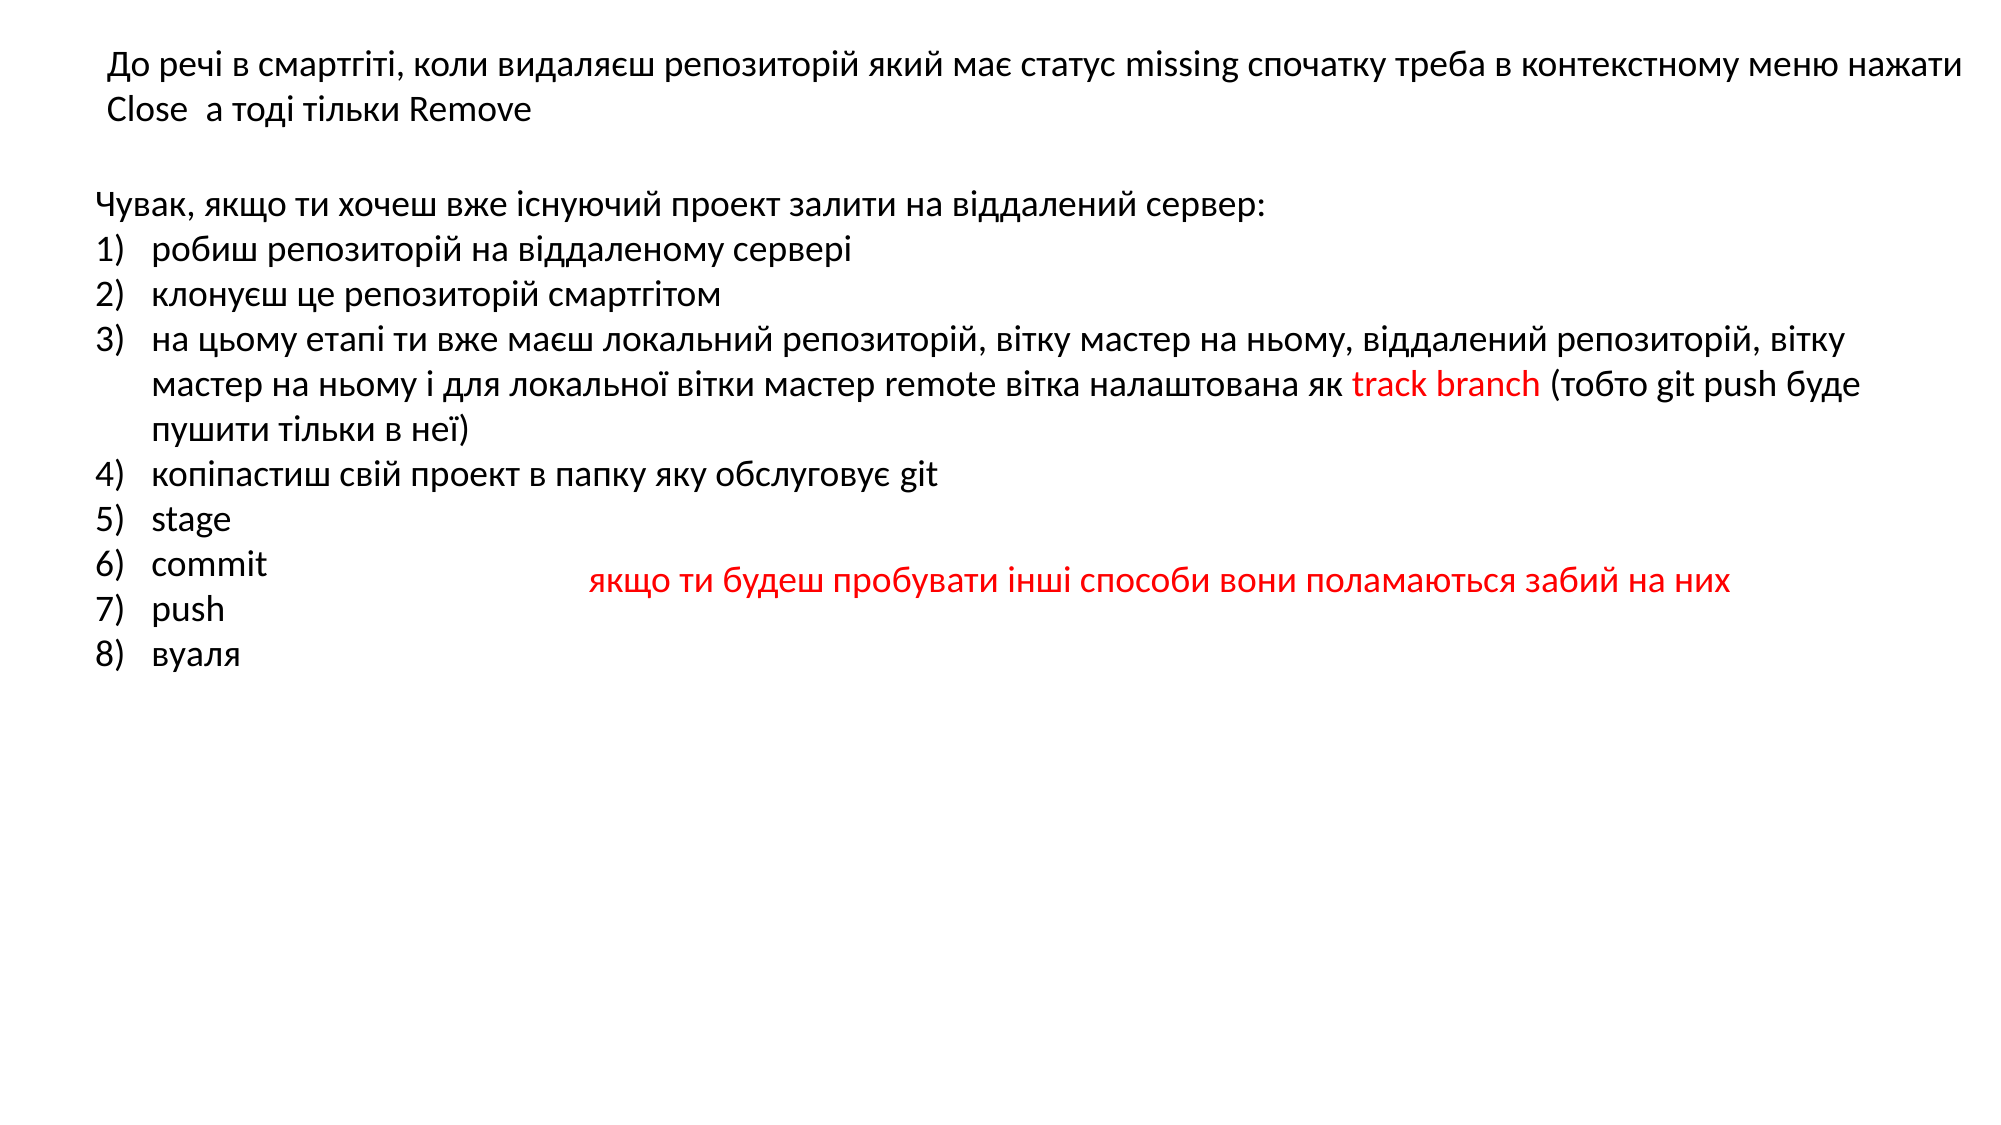

До речі в смартгіті, коли видаляєш репозиторій який має статус missing спочатку треба в контекстному меню нажати
Close  а тоді тільки Remove
Чувак, якщо ти хочеш вже існуючий проект залити на віддалений сервер:
робиш репозиторій на віддаленому сервері
клонуєш це репозиторій смартгітом
на цьому етапі ти вже маєш локальний репозиторій, вітку мастер на ньому, віддалений репозиторій, вітку мастер на ньому і для локальної вітки мастер remote вітка налаштована як track branch (тобто git push буде пушити тільки в неї)
копіпастиш свій проект в папку яку обслуговує git
stage
commit
push
вуаля
якщо ти будеш пробувати інші способи вони поламаються забий на них